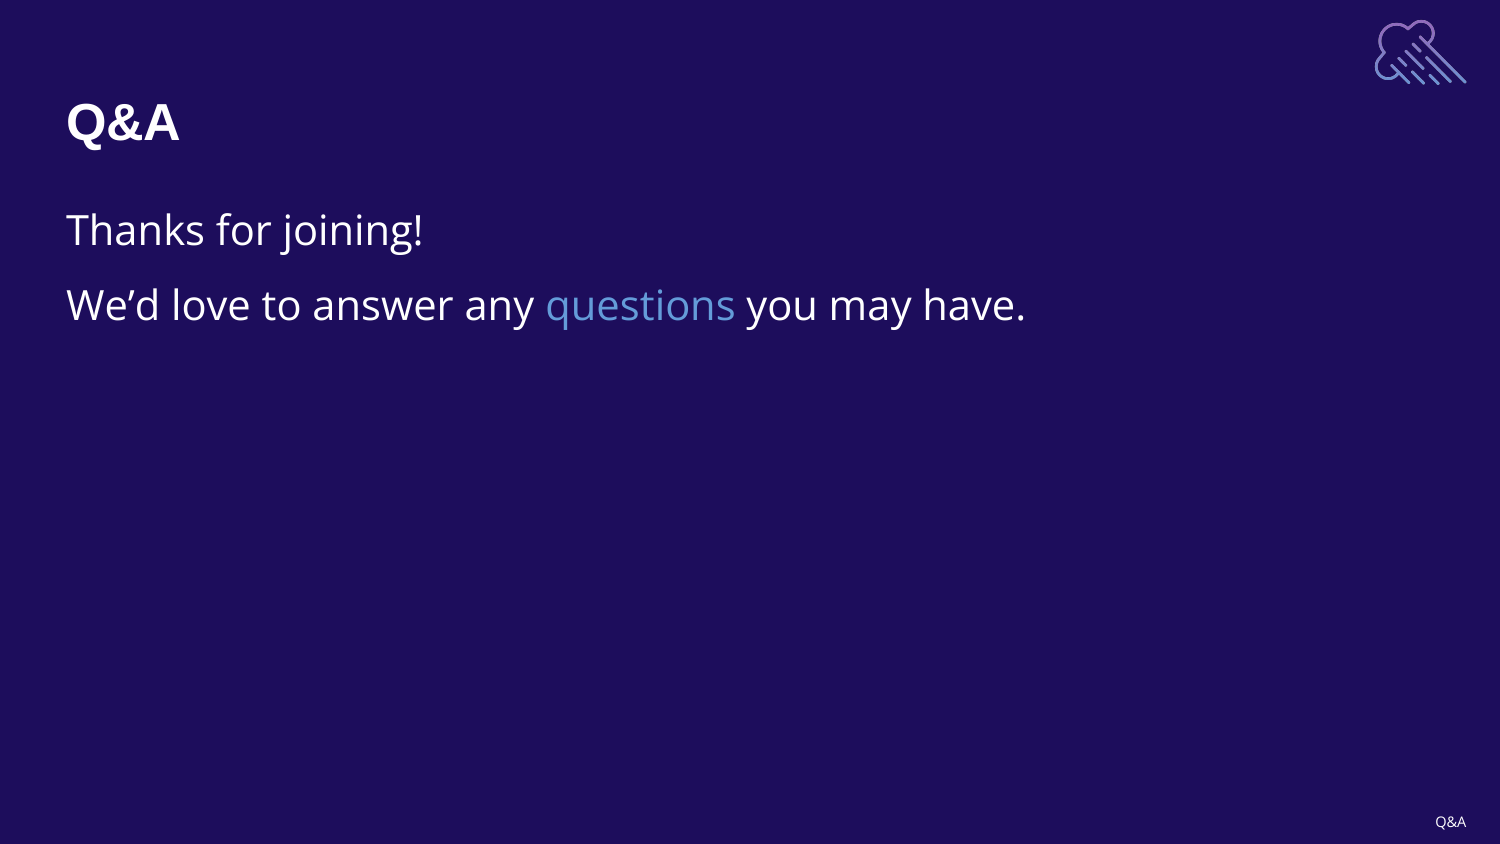

# Q&A
Thanks for joining!
We’d love to answer any questions you may have.
Q&A